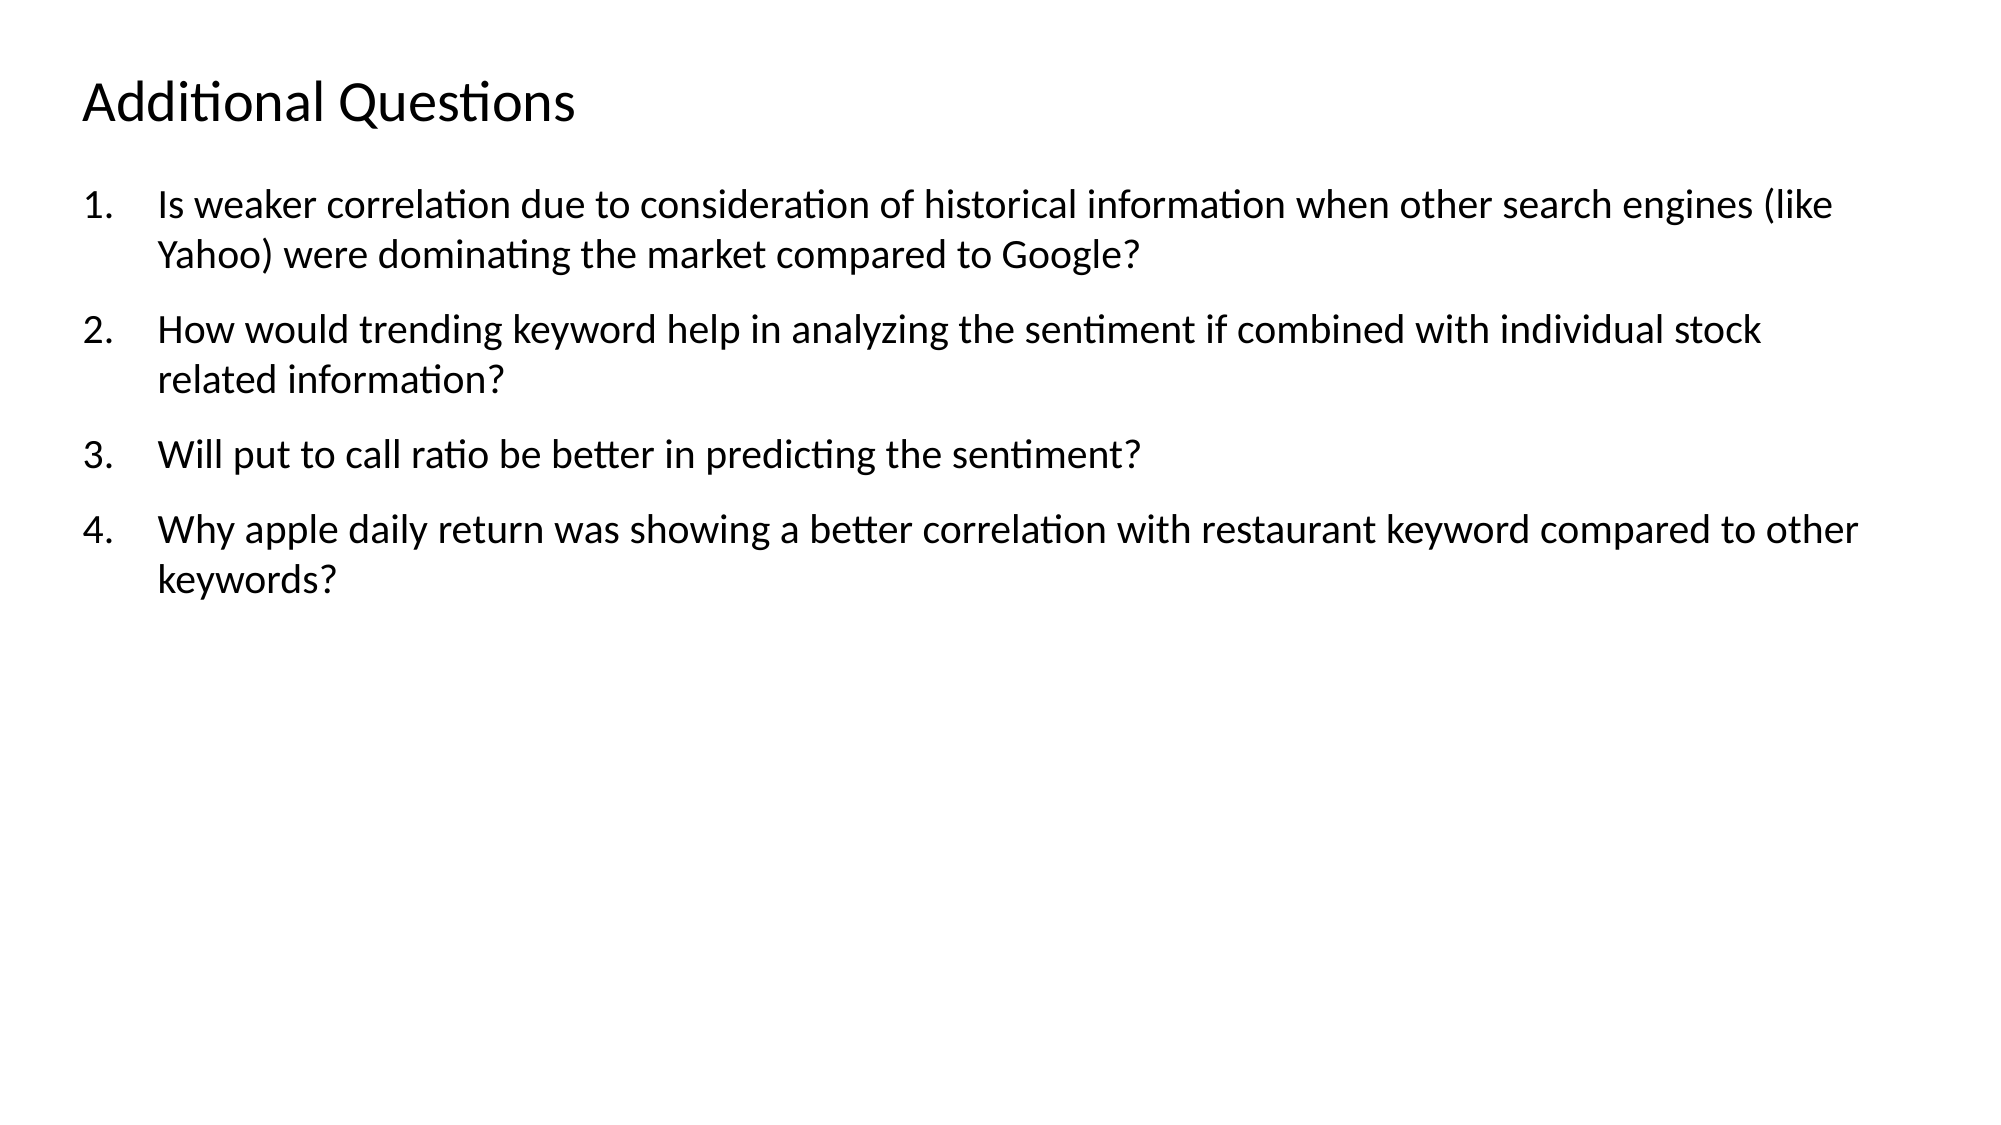

Additional Questions
Is weaker correlation due to consideration of historical information when other search engines (like Yahoo) were dominating the market compared to Google?
How would trending keyword help in analyzing the sentiment if combined with individual stock related information?
Will put to call ratio be better in predicting the sentiment?
Why apple daily return was showing a better correlation with restaurant keyword compared to other keywords?